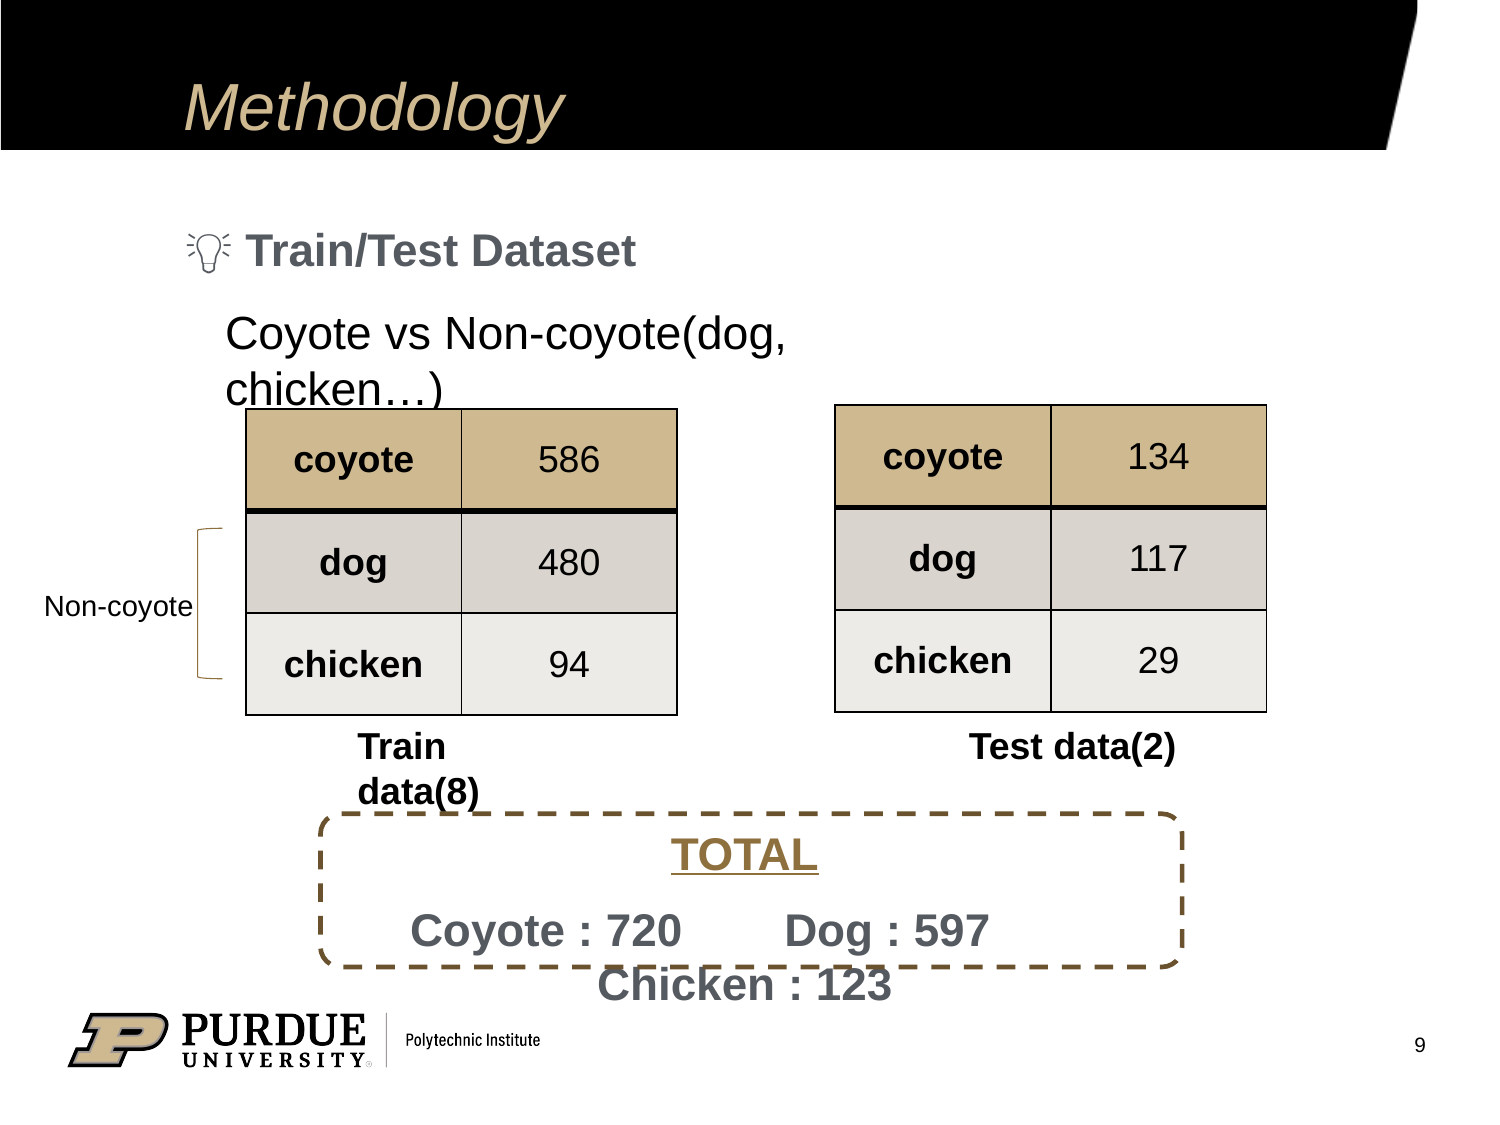

134
117
29

# Methodology
💡 Train/Test Dataset
Coyote vs Non-coyote(dog, chicken…)

| coyote | 134 |
| --- | --- |
| dog | 117 |
| chicken | 29 |
| coyote | 586 |
| --- | --- |
| dog | 480 |
| chicken | 94 |

Non-coyote
Train data(8)
Test data(2)

TOTAL
Coyote : 720        Dog : 597        Chicken : 123
9